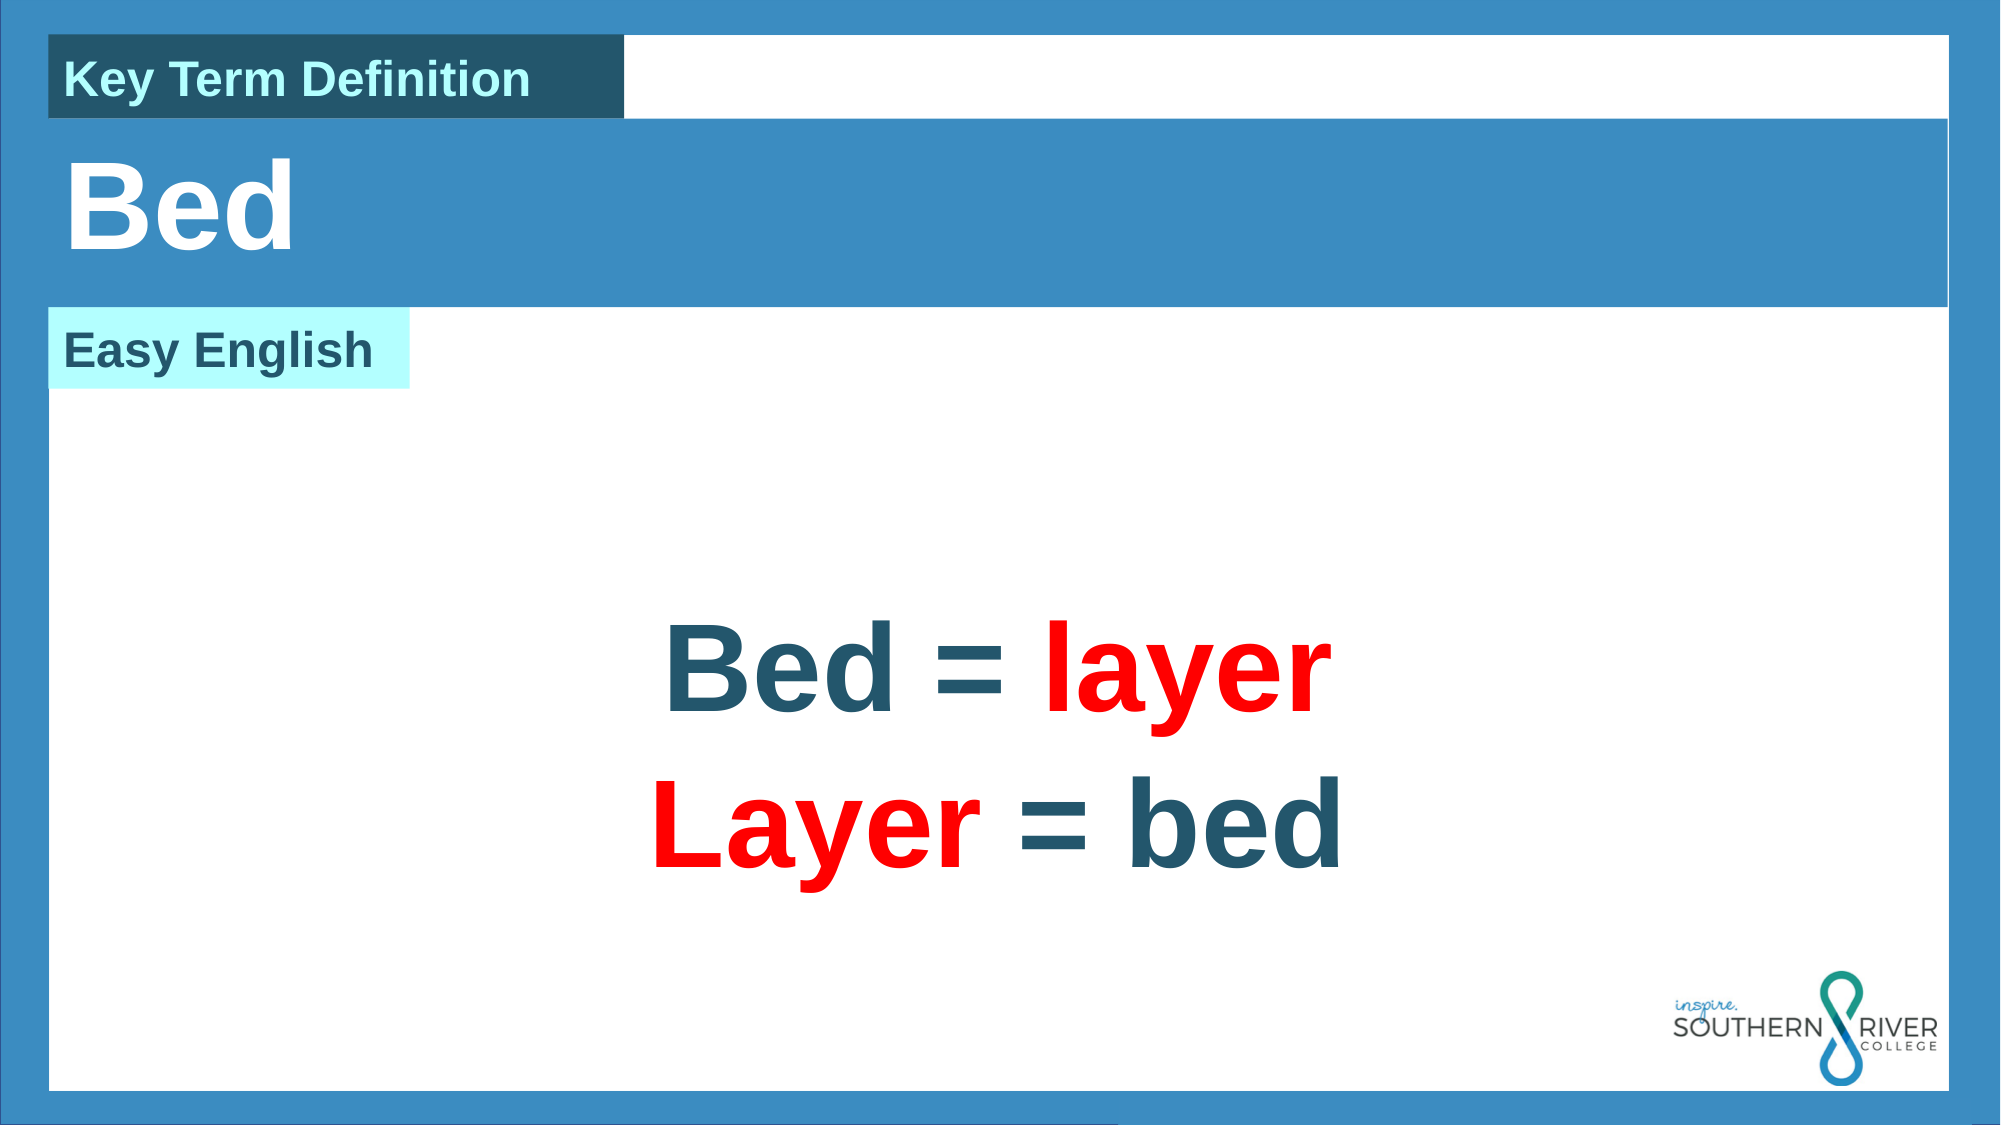

Bed
Bed = layer
Layer = bed